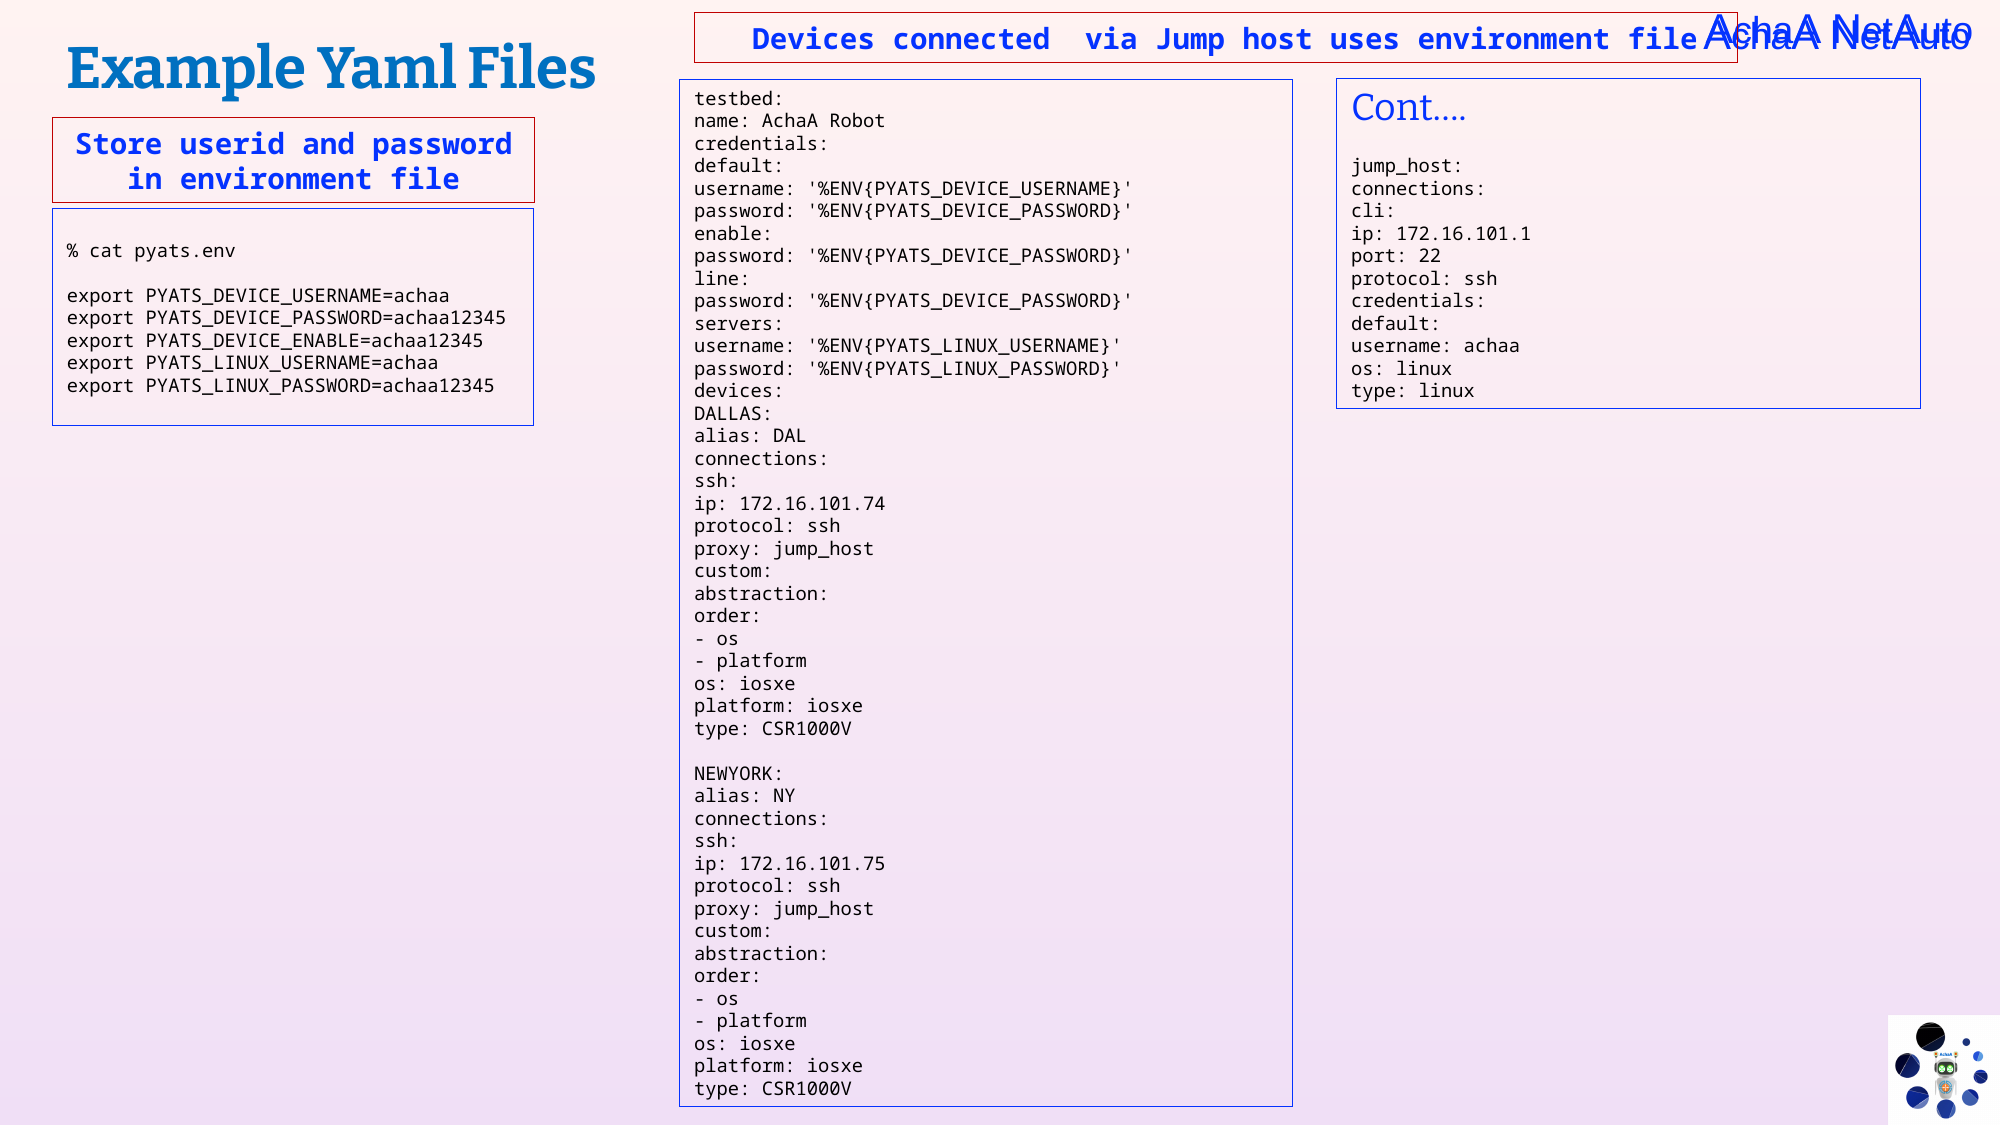

Devices connected  via Jump host uses environment file
Example Yaml Files
Cont….
testbed:
name: AchaA Robot
credentials:
default:
username: '%ENV{PYATS_DEVICE_USERNAME}'
password: '%ENV{PYATS_DEVICE_PASSWORD}'
enable:
password: '%ENV{PYATS_DEVICE_PASSWORD}'
line:
password: '%ENV{PYATS_DEVICE_PASSWORD}'
servers:
username: '%ENV{PYATS_LINUX_USERNAME}'
password: '%ENV{PYATS_LINUX_PASSWORD}'
devices:
DALLAS:
alias: DAL
connections:
ssh:
ip: 172.16.101.74
protocol: ssh
proxy: jump_host
custom:
abstraction:
order:
- os
- platform
os: iosxe
platform: iosxe
type: CSR1000V
NEWYORK:
alias: NY
connections:
ssh:
ip: 172.16.101.75
protocol: ssh
proxy: jump_host
custom:
abstraction:
order:
- os
- platform
os: iosxe
platform: iosxe
type: CSR1000V

jump_host:
connections:
cli:
ip: 172.16.101.1
port: 22
protocol: ssh
credentials:
default:
username: achaa
os: linux
type: linux
Store userid and password in environment file

% cat pyats.env

export PYATS_DEVICE_USERNAME=achaa
export PYATS_DEVICE_PASSWORD=achaa12345
export PYATS_DEVICE_ENABLE=achaa12345
export PYATS_LINUX_USERNAME=achaa
export PYATS_LINUX_PASSWORD=achaa12345